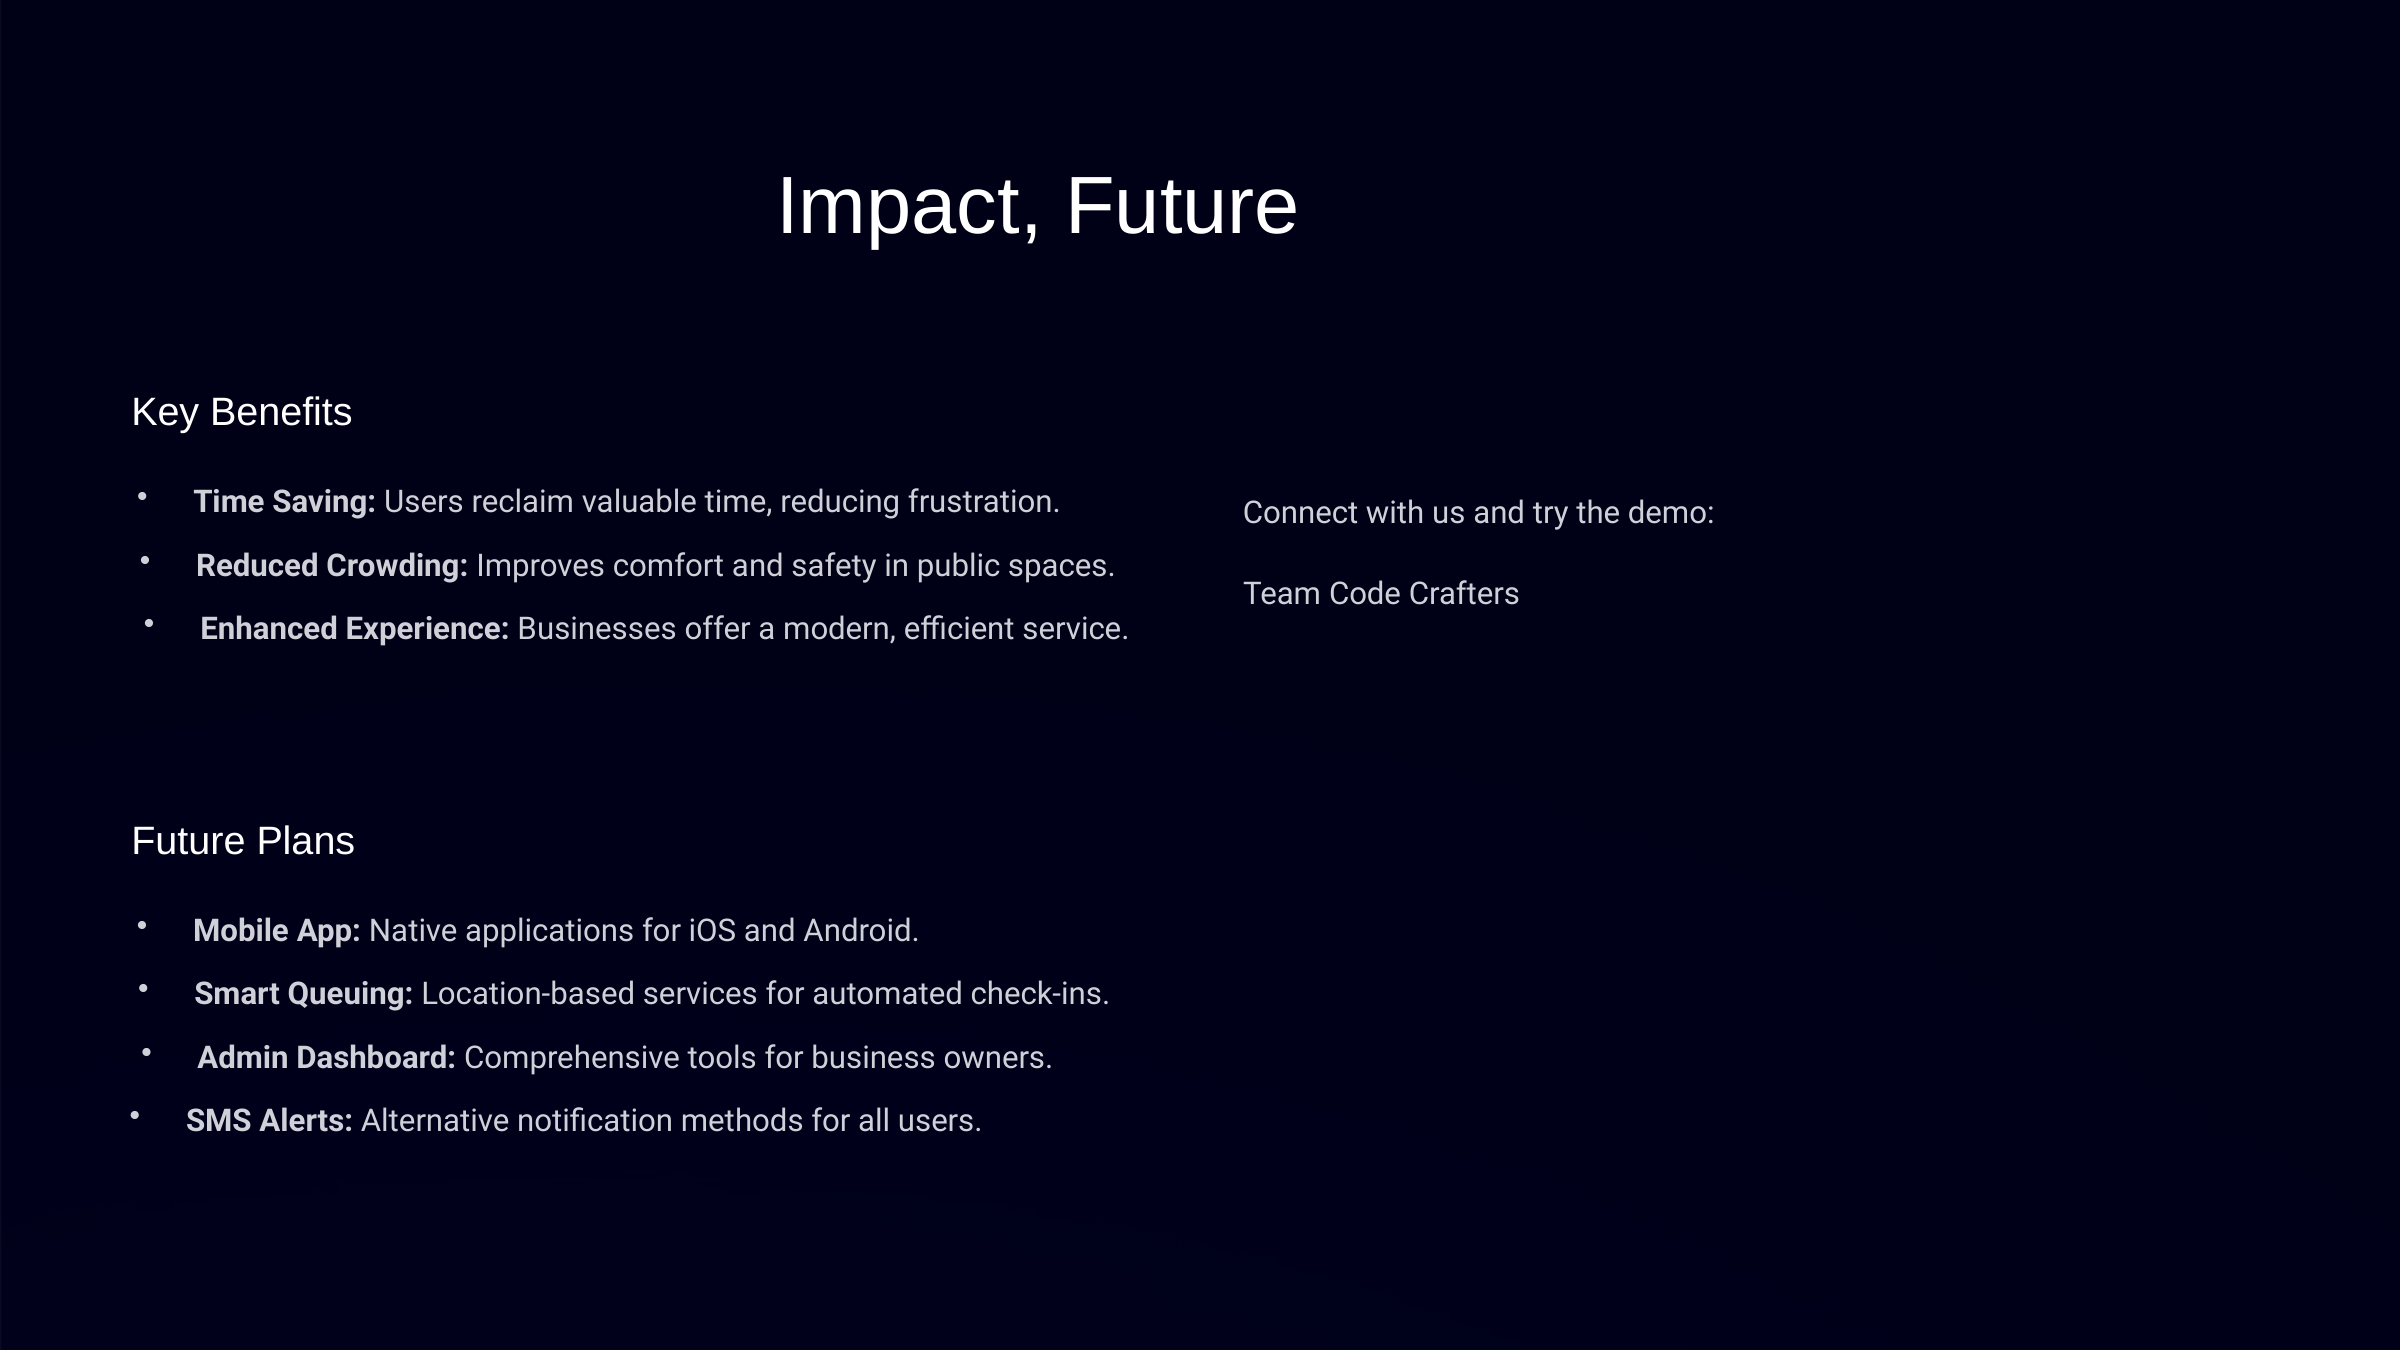

Impact, Future
Key Benefits
Time Saving: Users reclaim valuable time, reducing frustration.
Connect with us and try the demo:
Reduced Crowding: Improves comfort and safety in public spaces.
Team Code Crafters
Enhanced Experience: Businesses offer a modern, efficient service.
Future Plans
Mobile App: Native applications for iOS and Android.
Smart Queuing: Location-based services for automated check-ins.
Admin Dashboard: Comprehensive tools for business owners.
SMS Alerts: Alternative notification methods for all users.